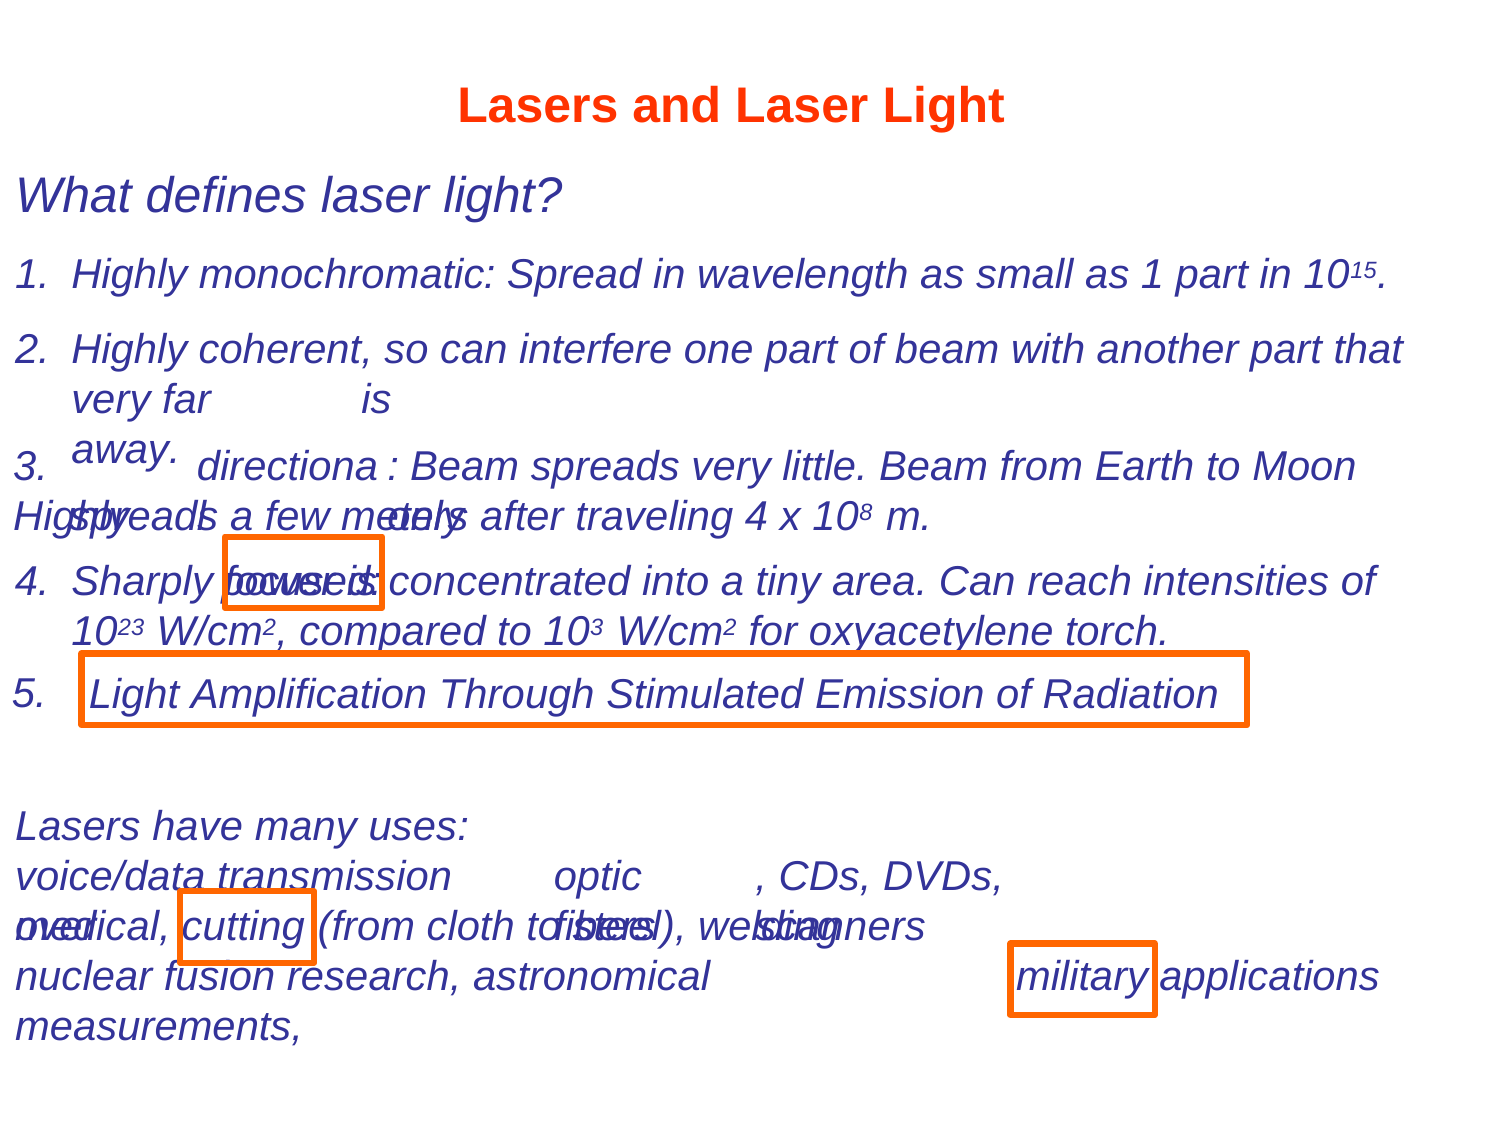

# Lasers and Laser Light
What defines laser light?
Highly

Highly
monochromatic
: Spread in wavelength as small as 1 part in 1015.
coherent
, so can interfere one part of beam with another part that is
very far away.
3.	Highly
directional
: Beam spreads very little. Beam from Earth to Moon only
spreads a few meters after traveling 4 x 108  m.

4.	Sharply	power is concentrated into a tiny area. Can reach intensities of 1023 W/cm2, compared to 103  W/cm2 for oxyacetylene torch.

5.

focused:

Light Amplification Through Stimulated Emission of Radiation
Lasers have many uses: voice/data transmission over
optic fibers
, CDs, DVDs, scanners

medical,	(from cloth to steel), welding
nuclear fusion research, astronomical measurements,
cutting

military
applications